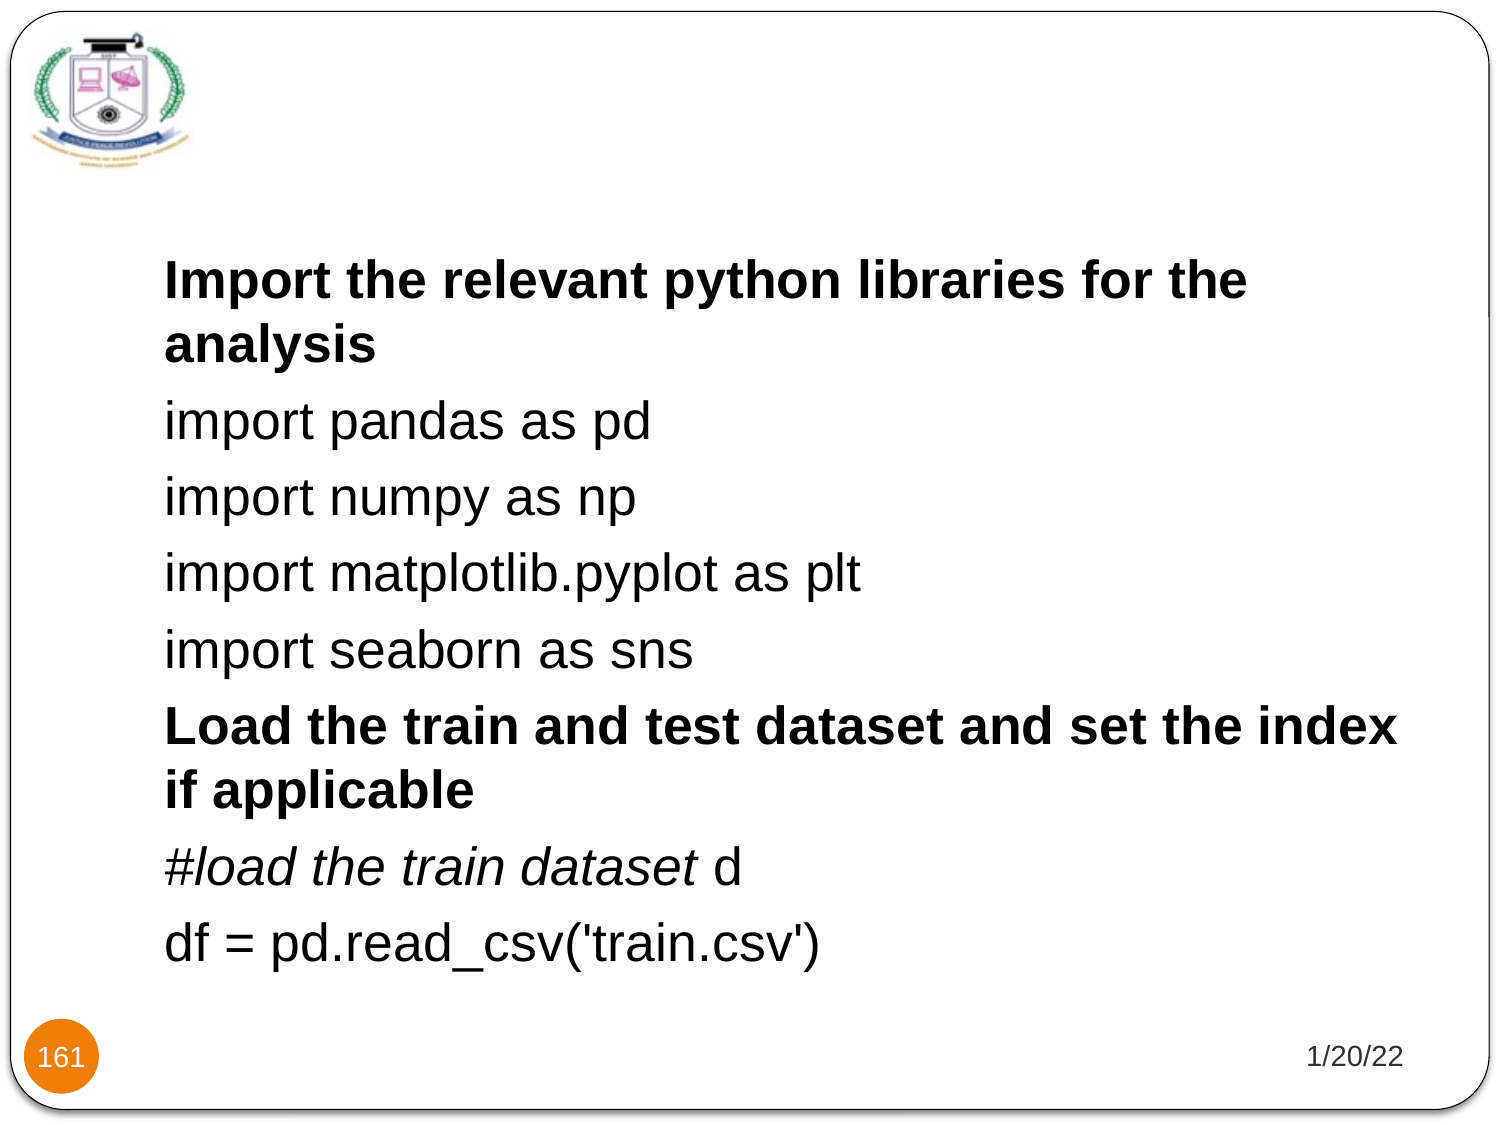

#
Import the relevant python libraries for the analysis
import pandas as pd
import numpy as np
import matplotlib.pyplot as plt
import seaborn as sns
Load the train and test dataset and set the index if applicable
#load the train dataset d
df = pd.read_csv('train.csv')

1/20/22
161